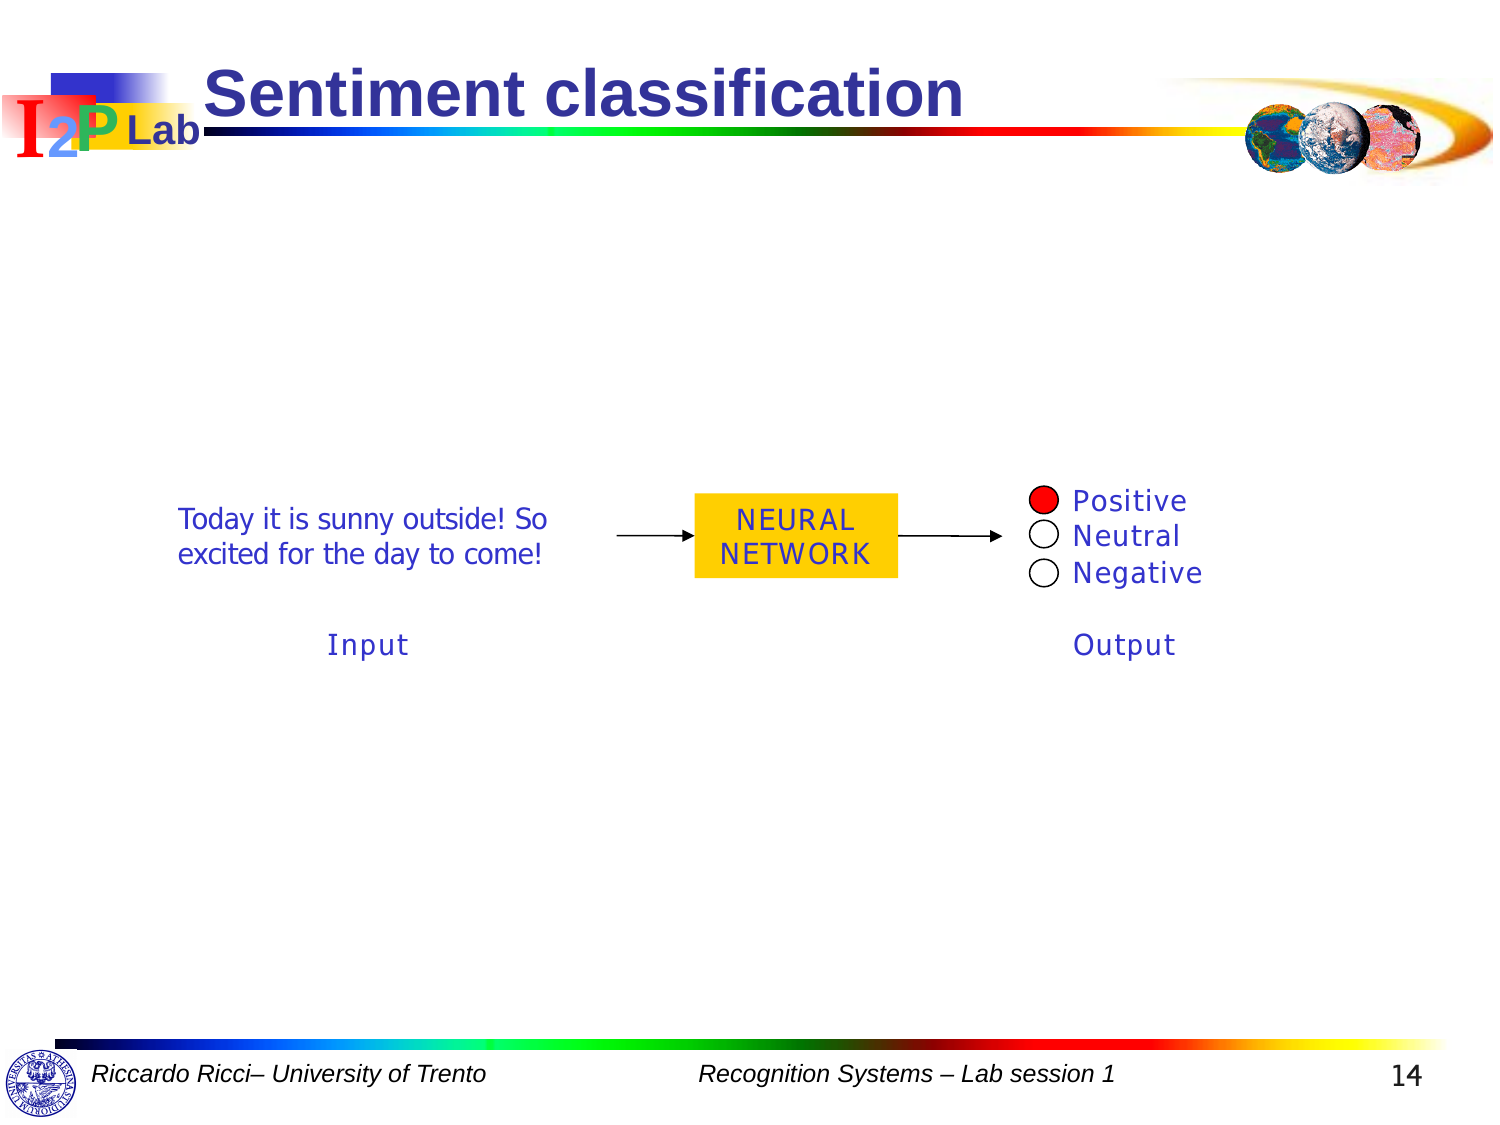

# Sentiment classification
Positive

Today it is sunny outside! So excited for the day to come!
NEURAL NETWORK
Neutral

Negative

Input
Output
14